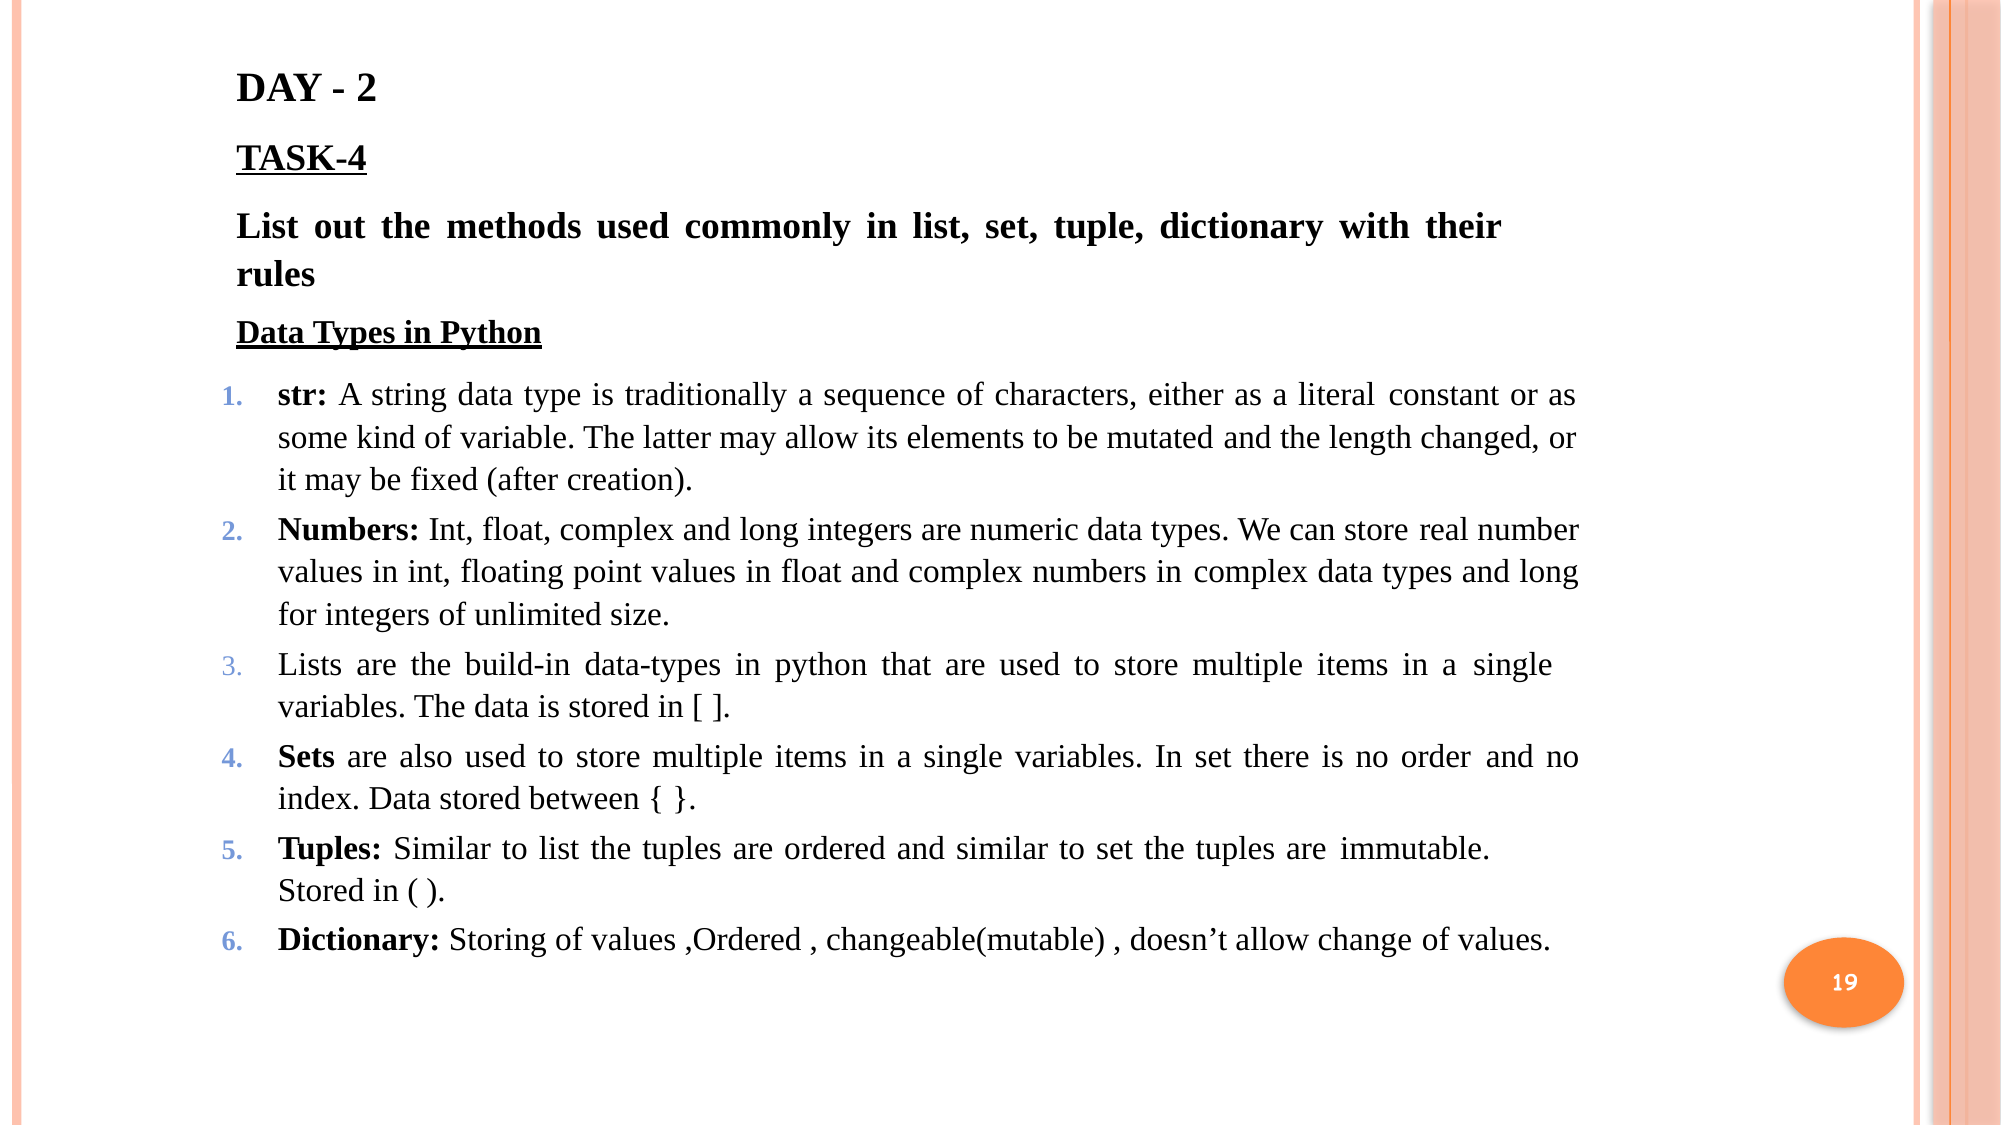

DAY - 2
TASK-4
List out the methods used commonly in list, set, tuple, dictionary with their rules
Data Types in Python
str: A string data type is traditionally a sequence of characters, either as a literal constant or as some kind of variable. The latter may allow its elements to be mutated and the length changed, or it may be fixed (after creation).
Numbers: Int, float, complex and long integers are numeric data types. We can store real number values in int, floating point values in float and complex numbers in complex data types and long for integers of unlimited size.
Lists are the build-in data-types in python that are used to store multiple items in a single variables. The data is stored in [ ].
Sets are also used to store multiple items in a single variables. In set there is no order and no index. Data stored between { }.
Tuples: Similar to list the tuples are ordered and similar to set the tuples are immutable. Stored in ( ).
Dictionary: Storing of values ,Ordered , changeable(mutable) , doesn’t allow change of values.

19